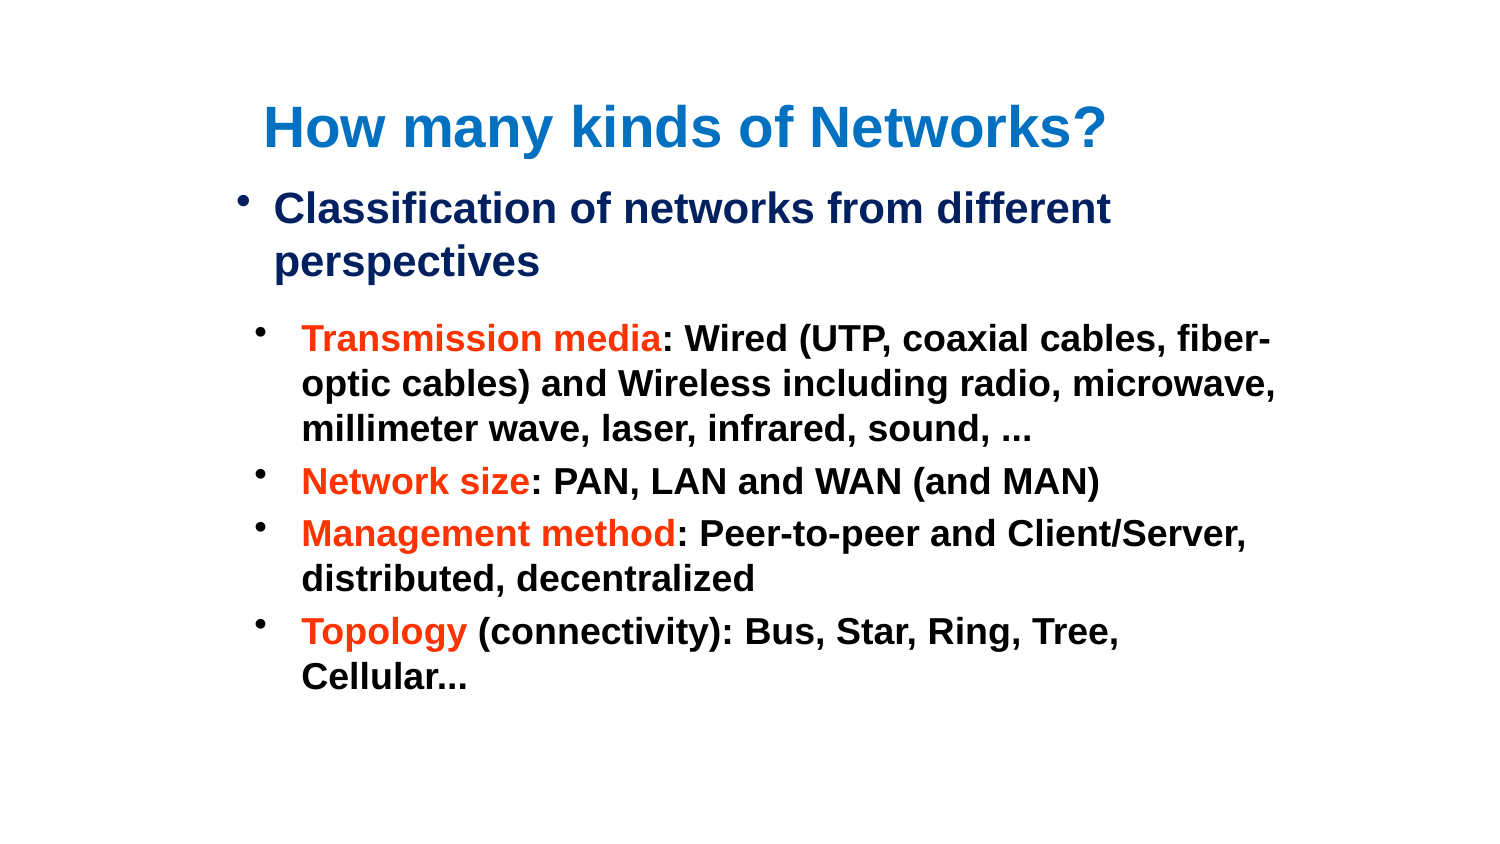

How many kinds of Networks?
Classification of networks from different perspectives

Transmission media: Wired (UTP, coaxial cables, fiber-optic cables) and Wireless including radio, microwave, millimeter wave, laser, infrared, sound, ...
Network size: PAN, LAN and WAN (and MAN)
Management method: Peer-to-peer and Client/Server, distributed, decentralized
Topology (connectivity): Bus, Star, Ring, Tree, Cellular...
28